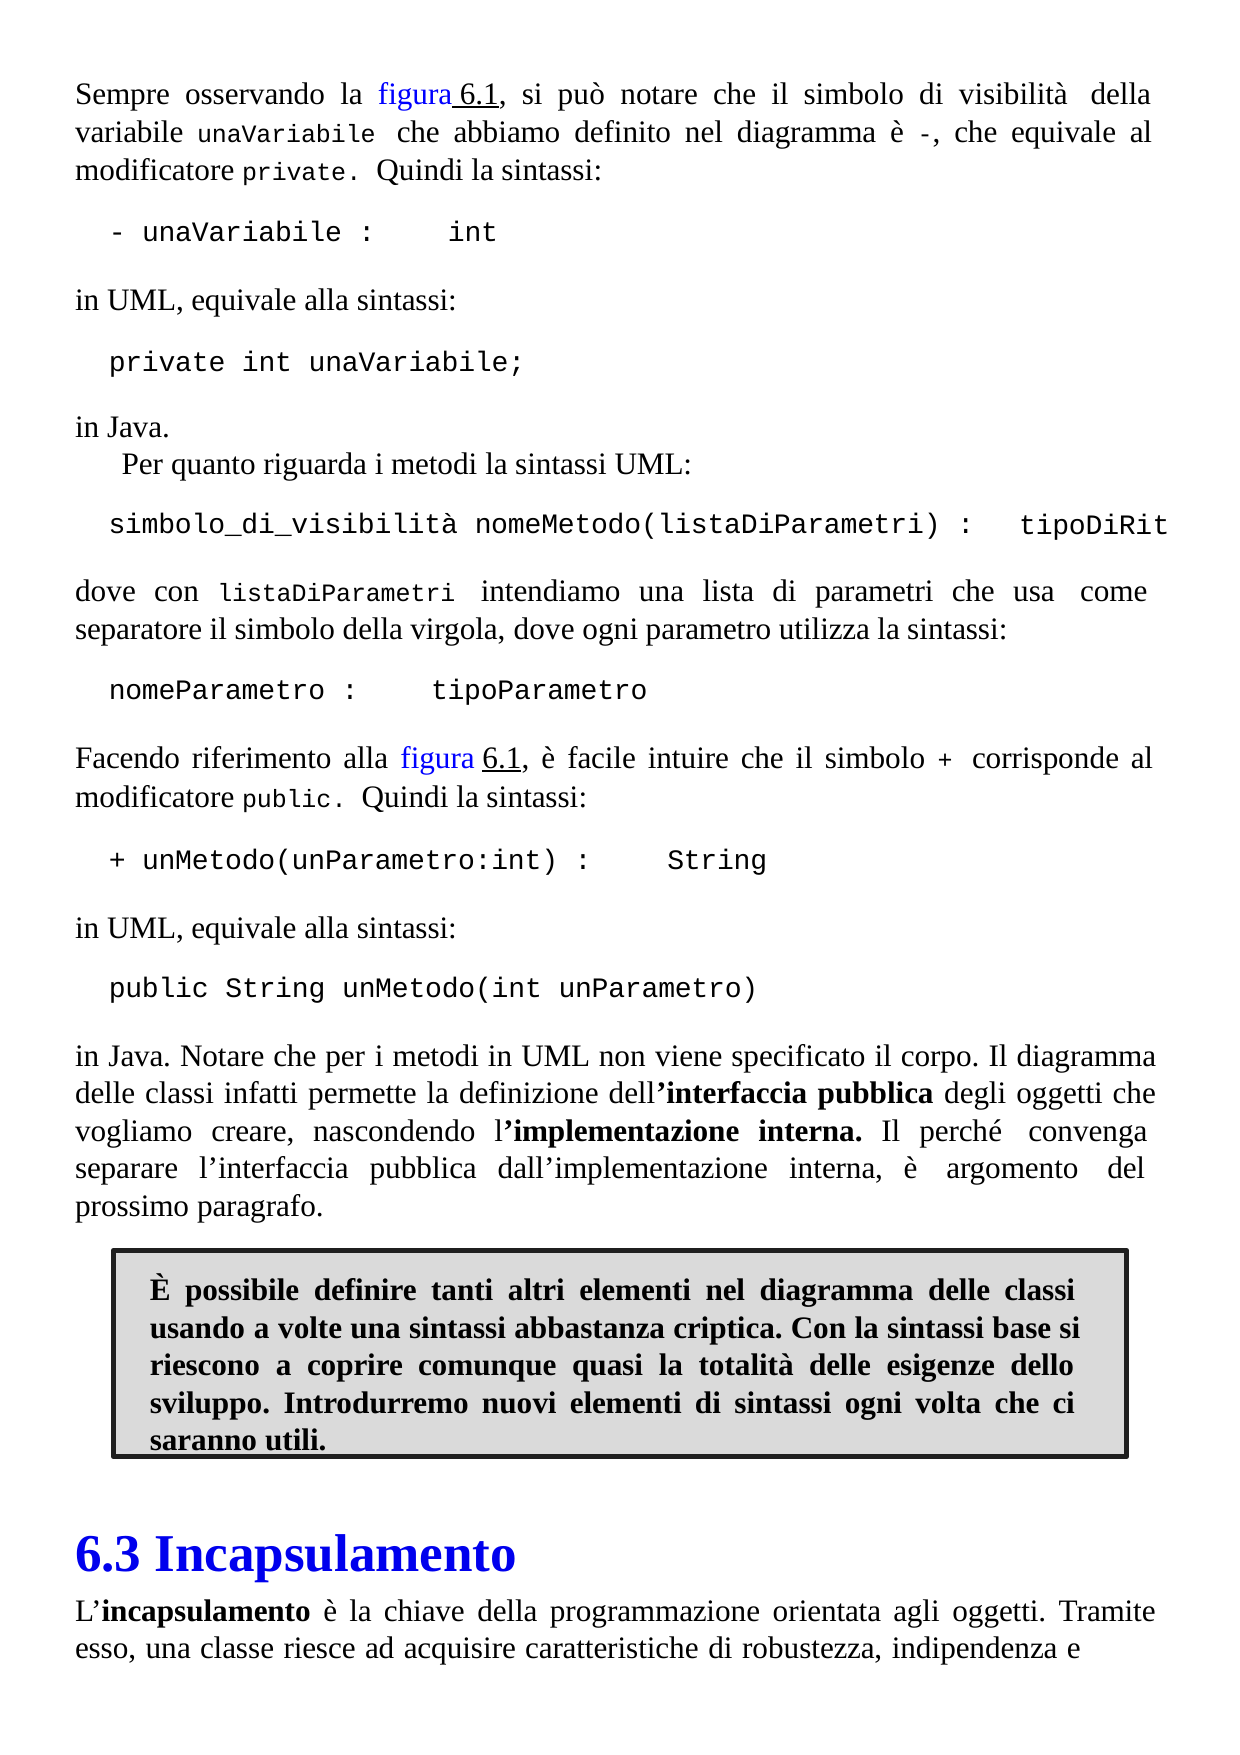

Sempre osservando la figura 6.1, si può notare che il simbolo di visibilità della  variabile unaVariabile che abbiamo definito nel diagramma è -, che equivale al  modificatore private. Quindi la sintassi:
- unaVariabile :	int

in UML, equivale alla sintassi:
private int unaVariabile;
in Java.
Per quanto riguarda i metodi la sintassi UML:
simbolo_di_visibilità nomeMetodo(listaDiParametri) :
tipoDiRit
dove con listaDiParametri intendiamo una lista di parametri che usa come  separatore il simbolo della virgola, dove ogni parametro utilizza la sintassi:
nomeParametro :	tipoParametro

Facendo riferimento alla figura 6.1, è facile intuire che il simbolo + corrisponde al  modificatore public. Quindi la sintassi:
+ unMetodo(unParametro:int) :	String

in UML, equivale alla sintassi:
public String unMetodo(int unParametro)

in Java. Notare che per i metodi in UML non viene specificato il corpo. Il diagramma  delle classi infatti permette la definizione dell’interfaccia pubblica degli oggetti che  vogliamo creare, nascondendo l’implementazione interna. Il perché convenga  separare l’interfaccia pubblica dall’implementazione interna, è argomento del  prossimo paragrafo.
È possibile definire tanti altri elementi nel diagramma delle classi  usando a volte una sintassi abbastanza criptica. Con la sintassi base si  riescono a coprire comunque quasi la totalità delle esigenze dello  sviluppo. Introdurremo nuovi elementi di sintassi ogni volta che ci  saranno utili.
6.3 Incapsulamento
L’incapsulamento è la chiave della programmazione orientata agli oggetti. Tramite  esso, una classe riesce ad acquisire caratteristiche di robustezza, indipendenza e